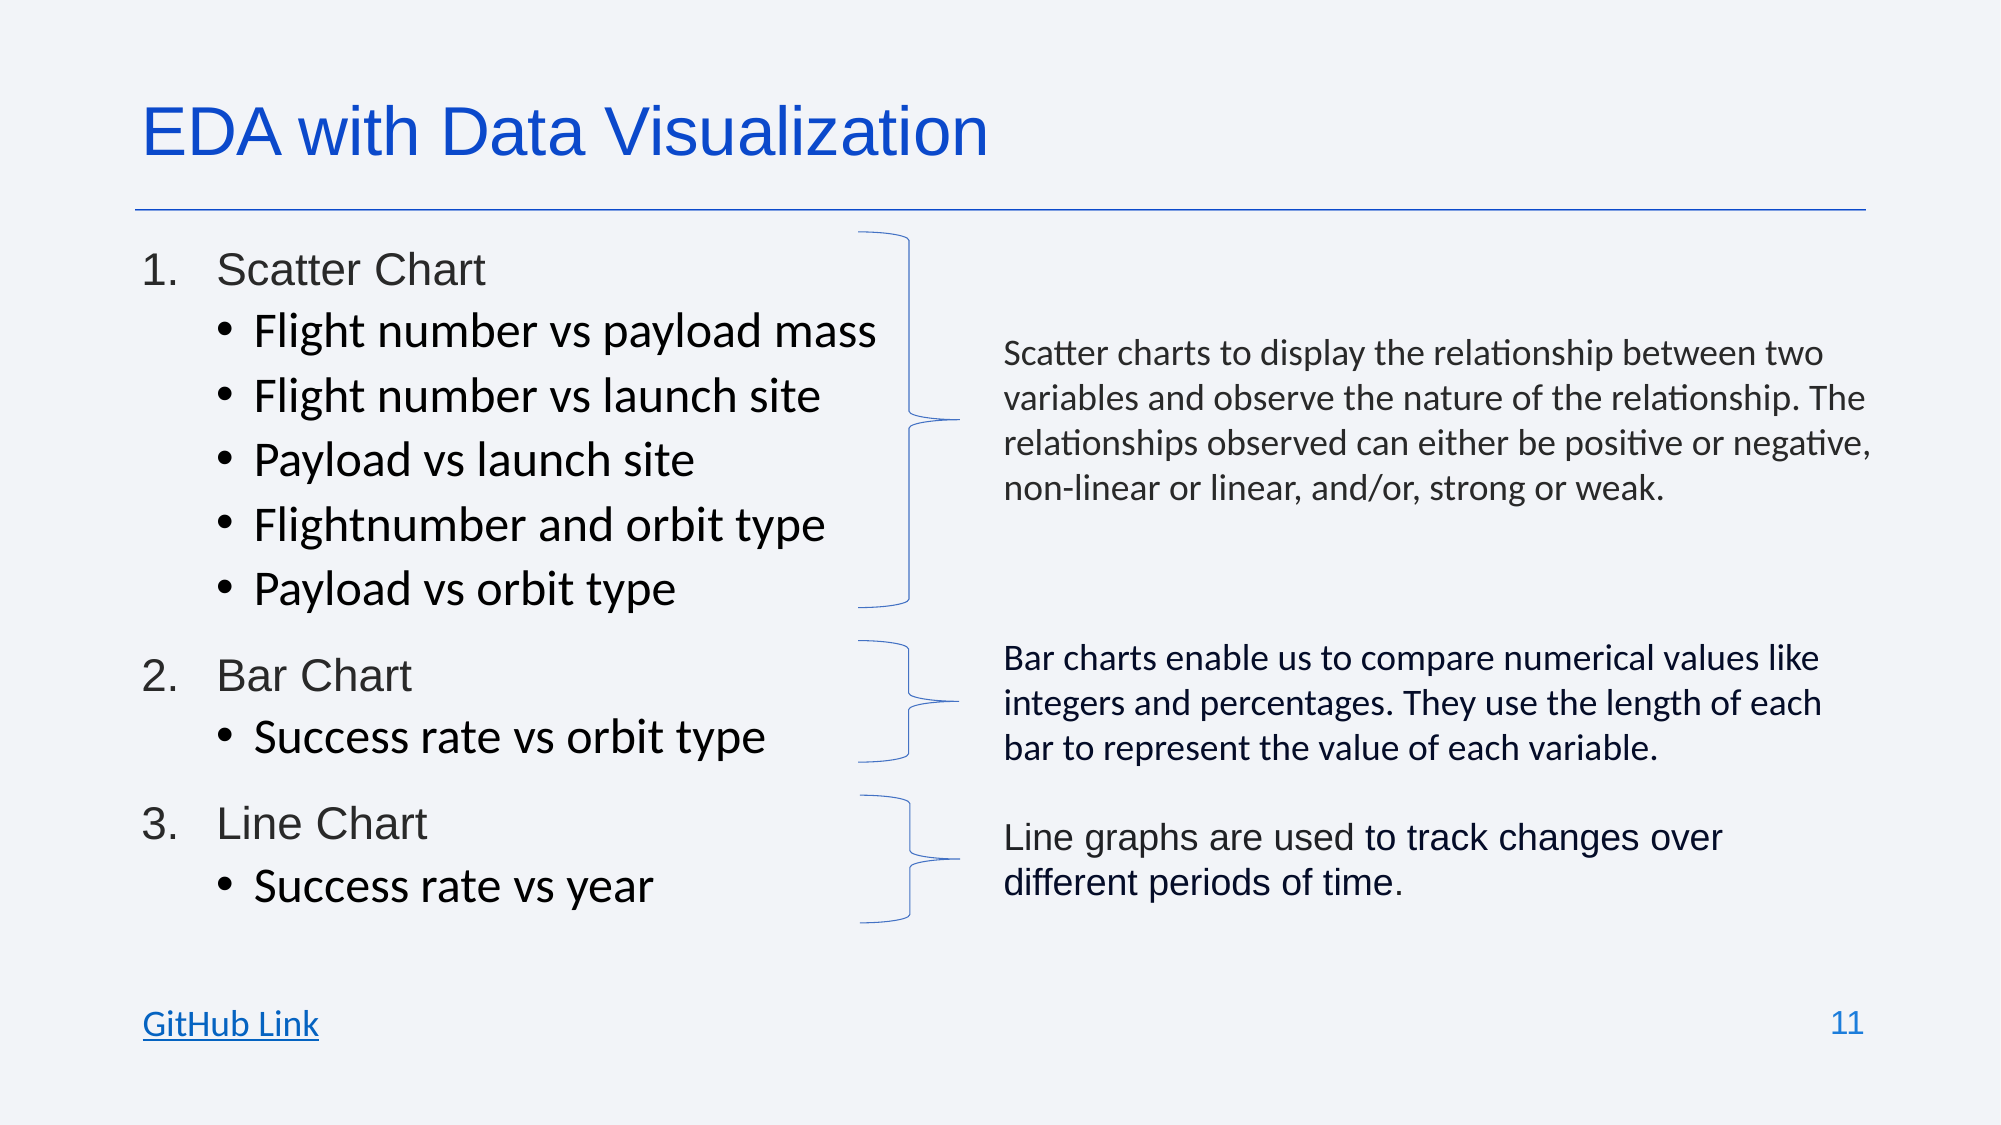

EDA with Data Visualization
Scatter Chart
Flight number vs payload mass
Flight number vs launch site
Payload vs launch site
Flightnumber and orbit type
Payload vs orbit type
Bar Chart
Success rate vs orbit type
Line Chart
Success rate vs year

Scatter charts to display the relationship between two variables and observe the nature of the relationship. The relationships observed can either be positive or negative, non-linear or linear, and/or, strong or weak.
Bar charts enable us to compare numerical values like integers and percentages. They use the length of each bar to represent the value of each variable.

Line graphs are used to track changes over different periods of time.
11
GitHub Link